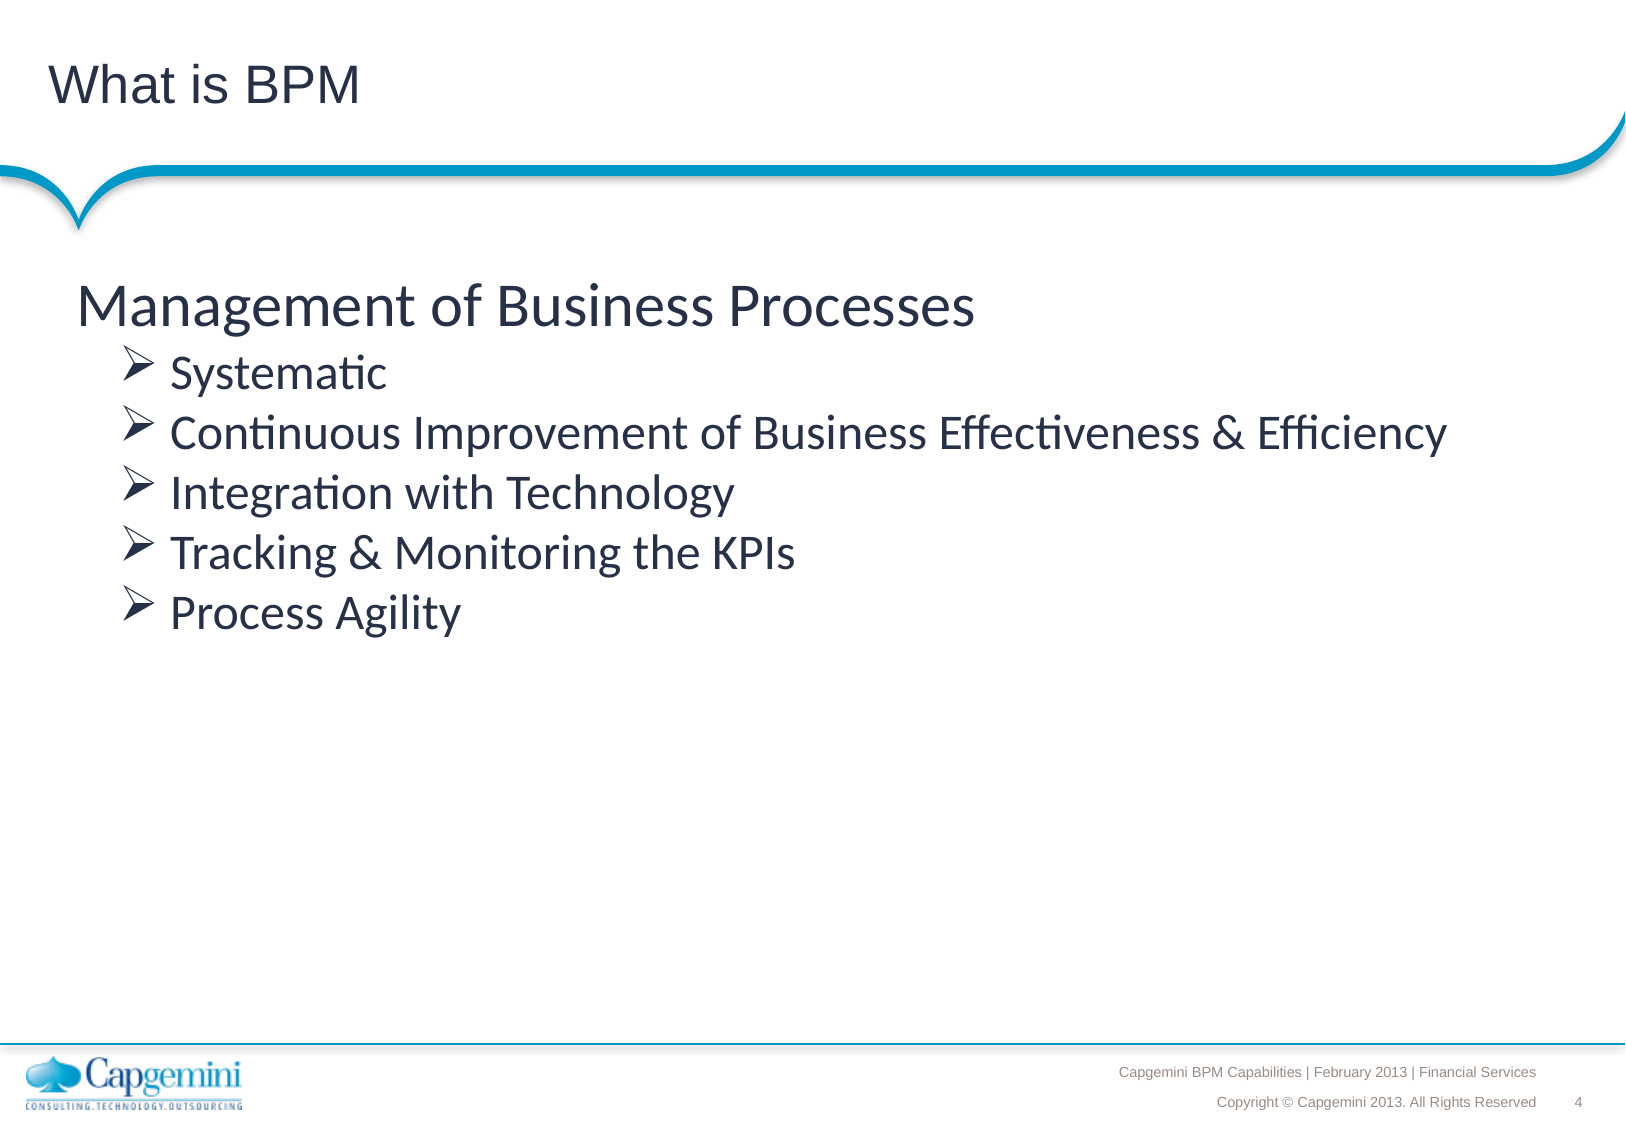

# What is BPM
Management of Business Processes
 Systematic
 Continuous Improvement of Business Effectiveness & Efficiency
 Integration with Technology
 Tracking & Monitoring the KPIs
 Process Agility